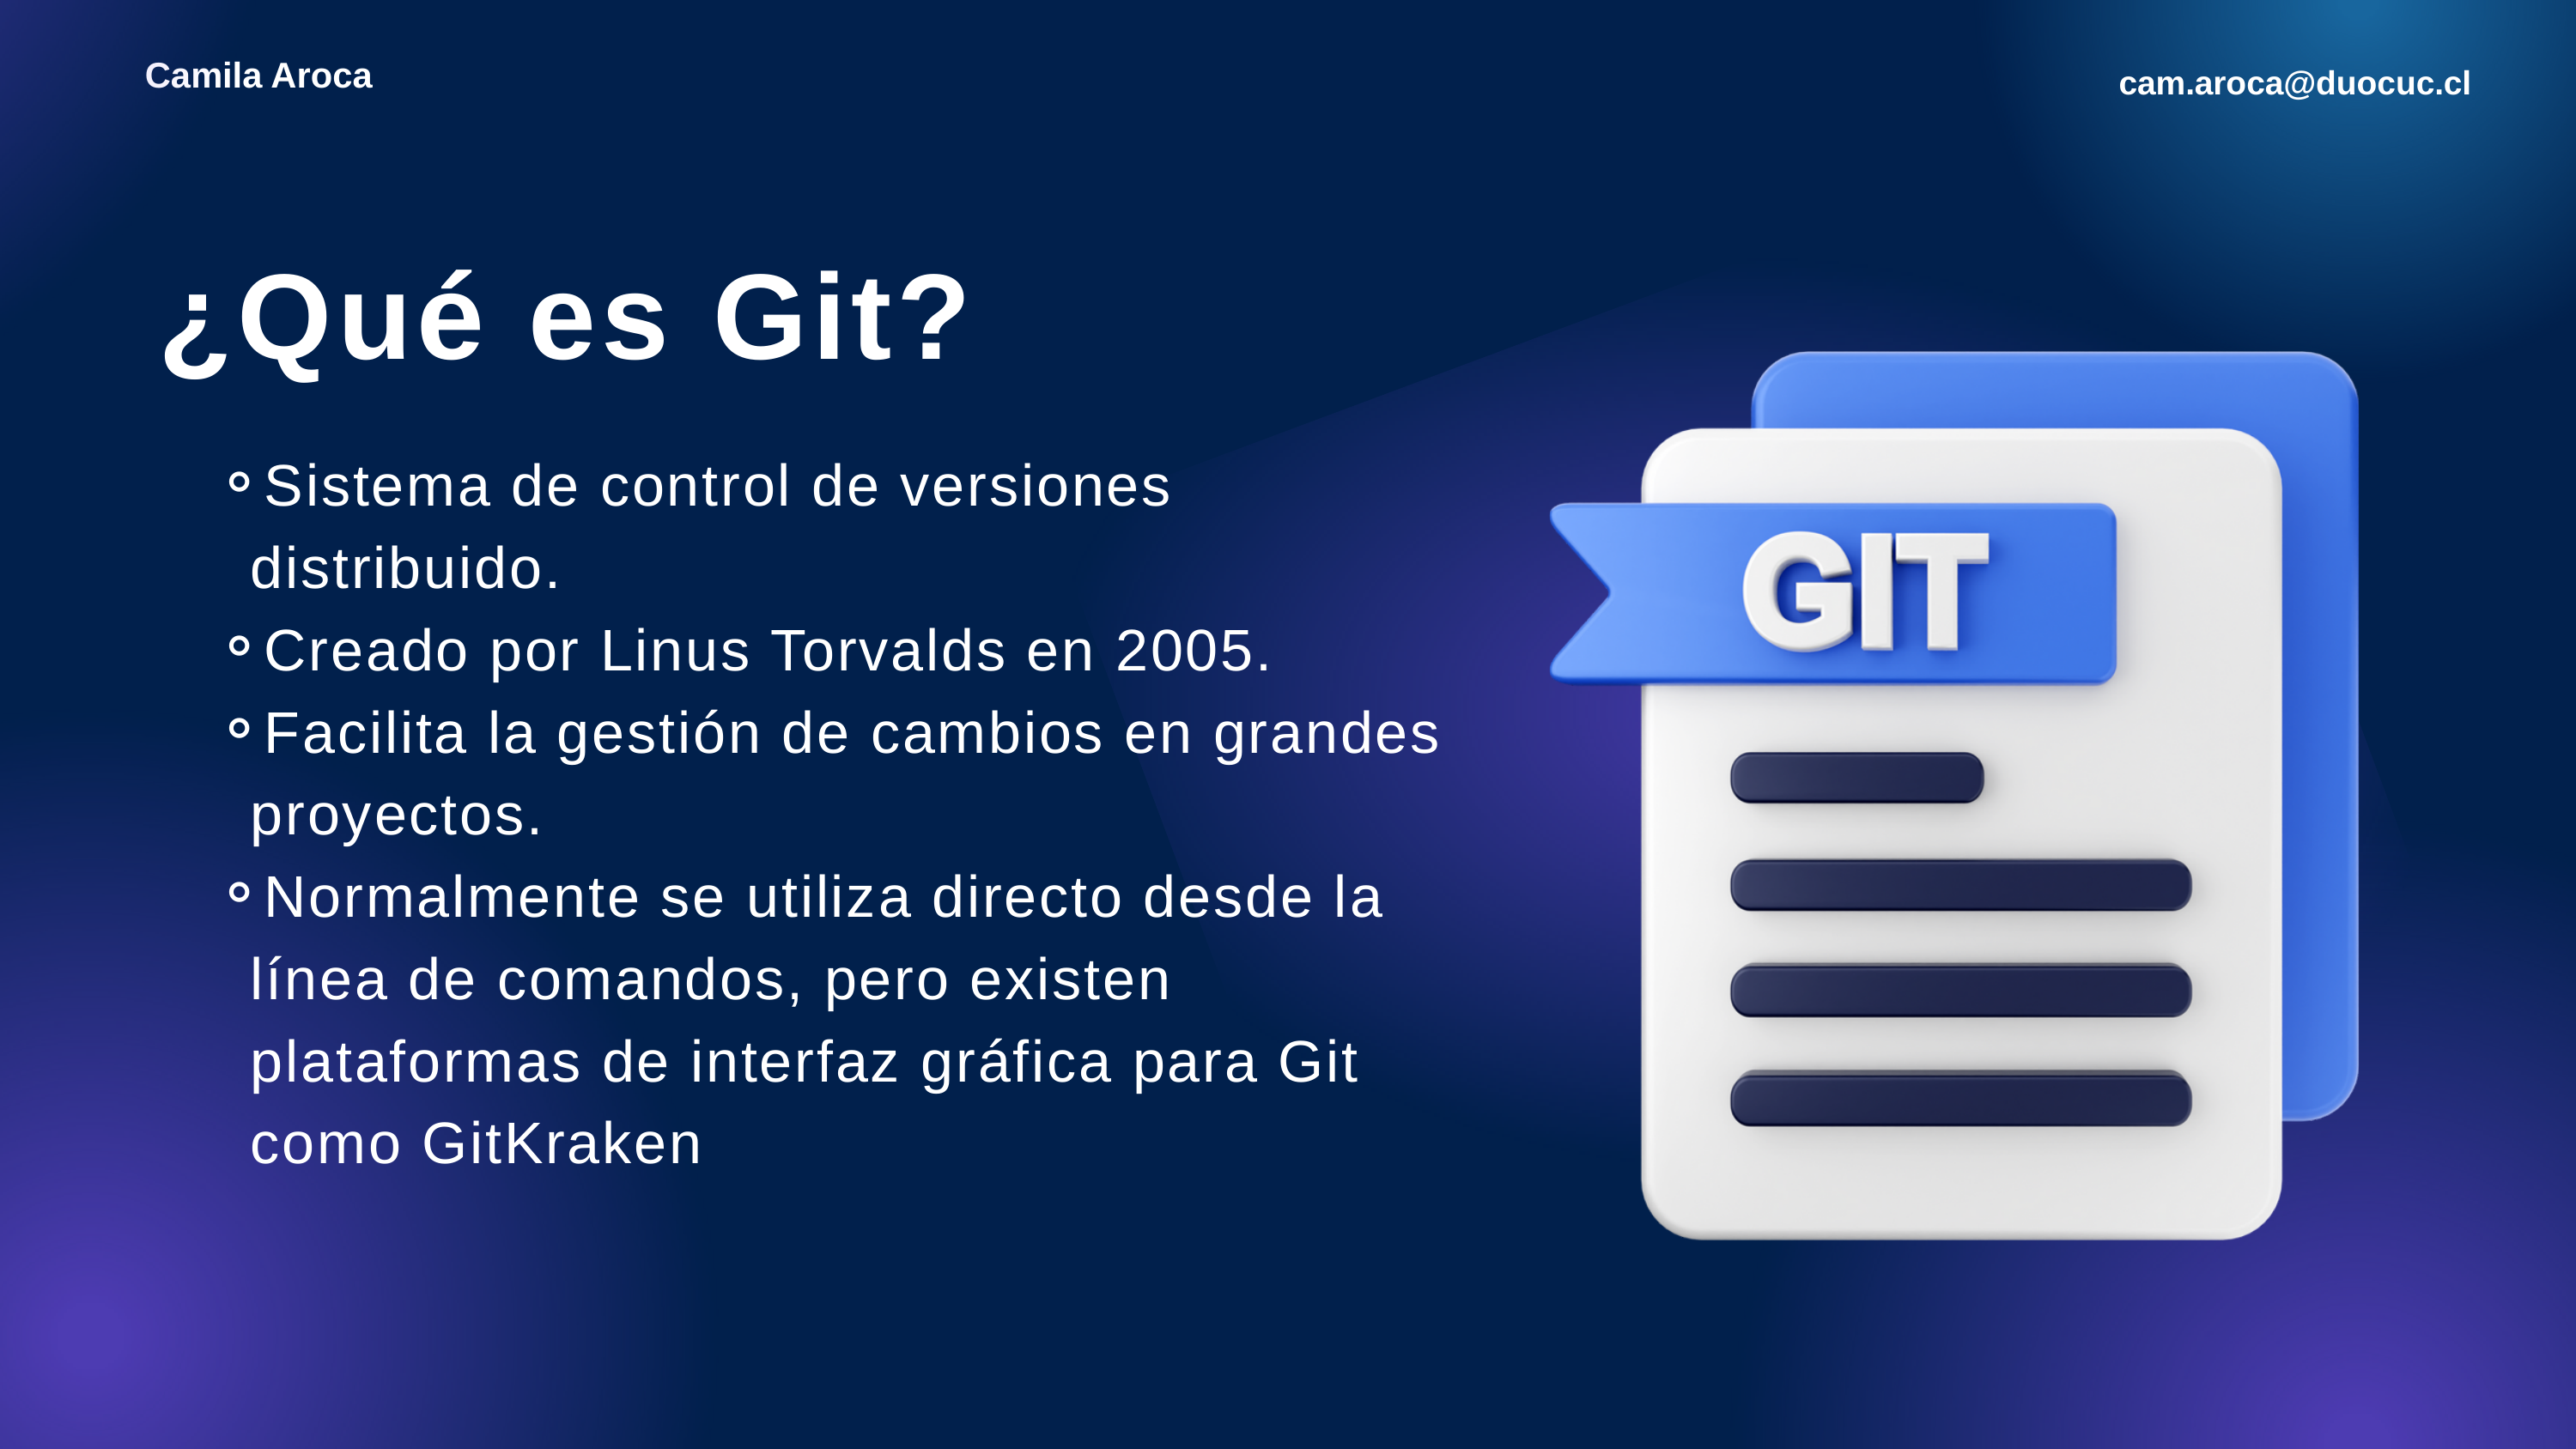

Camila Aroca
cam.aroca@duocuc.cl
¿Qué es Git?

Sistema de control de versiones distribuido.
Creado por Linus Torvalds en 2005.
Facilita la gestión de cambios en grandes proyectos.
Normalmente se utiliza directo desde la línea de comandos, pero existen plataformas de interfaz gráfica para Git como GitKraken